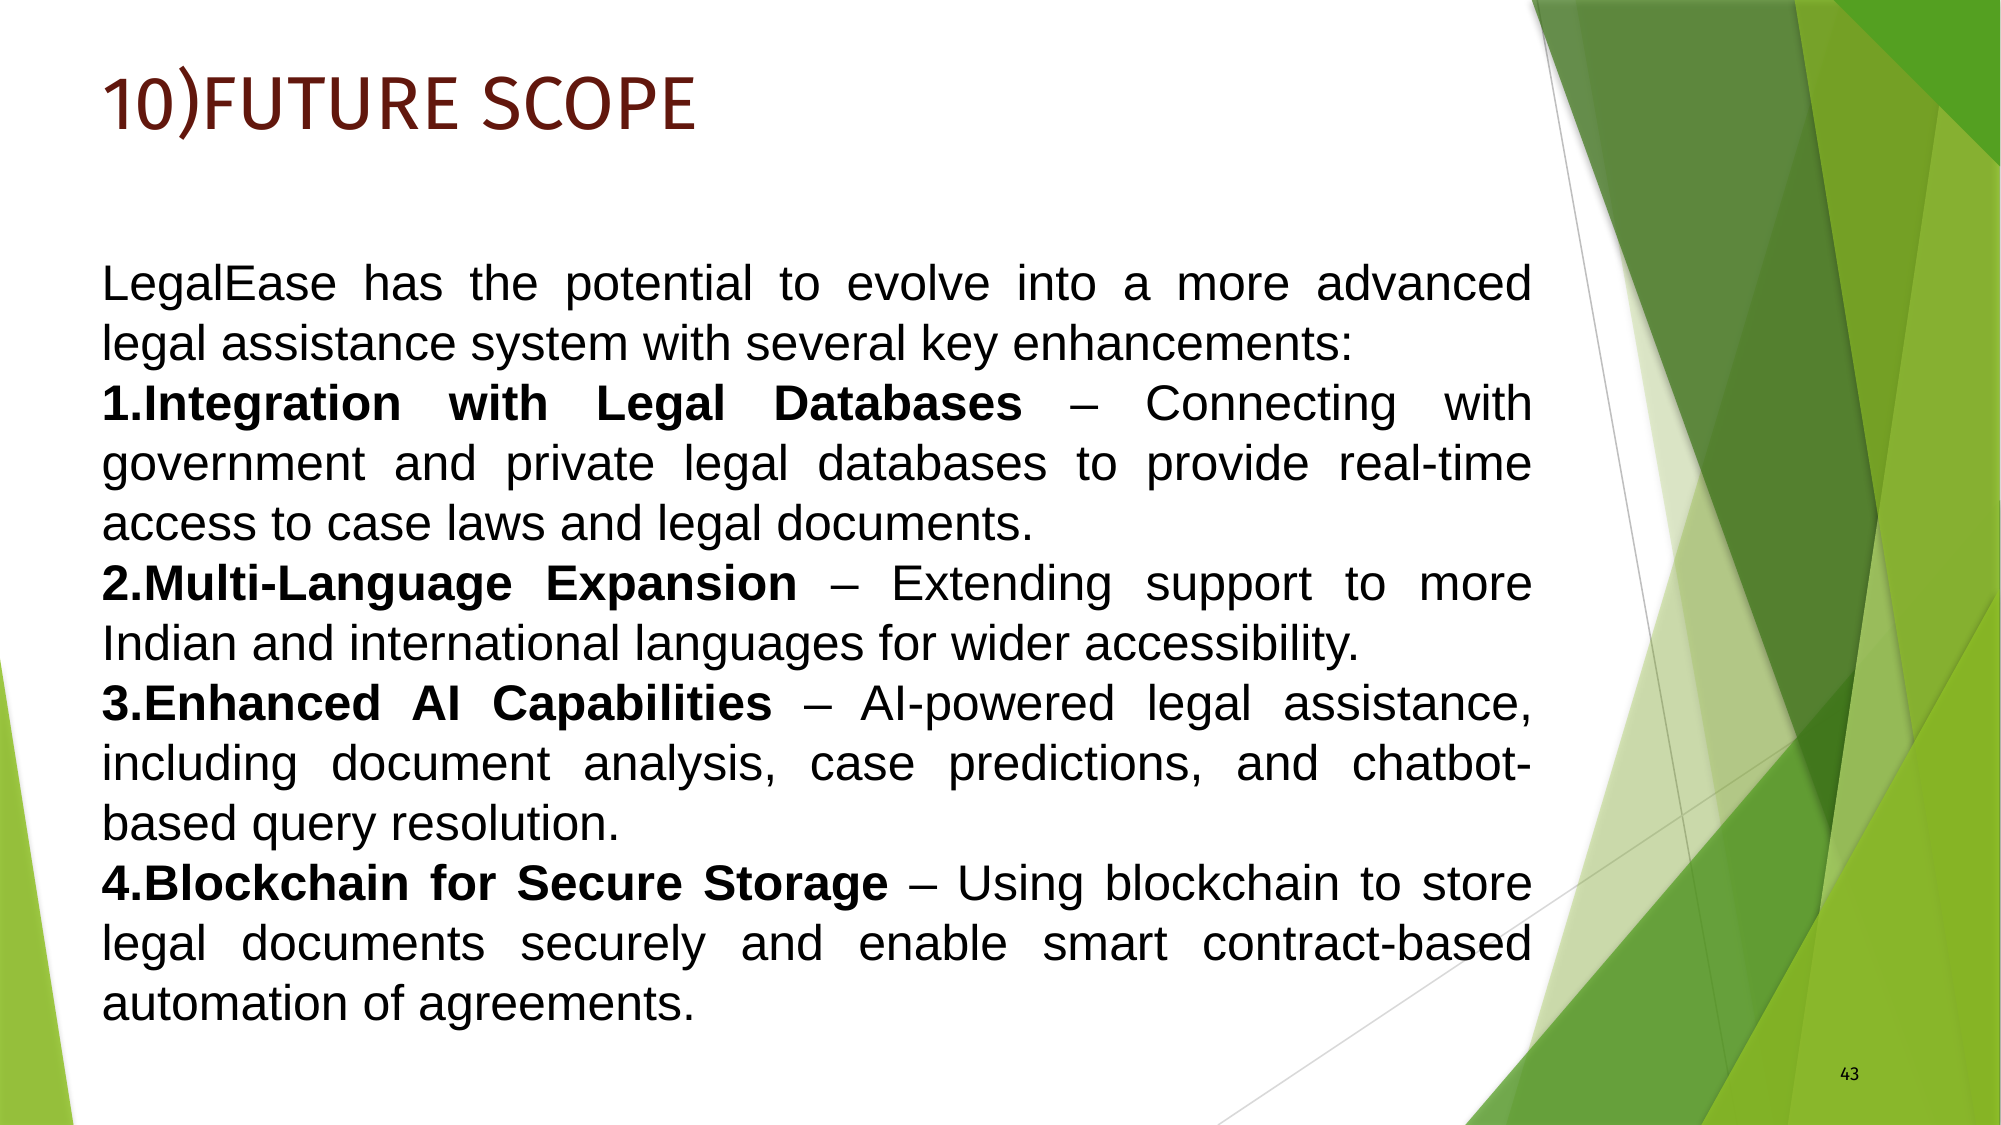

# 10)FUTURE SCOPE​

LegalEase has the potential to evolve into a more advanced legal assistance system with several key enhancements:
Integration with Legal Databases – Connecting with government and private legal databases to provide real-time access to case laws and legal documents.
Multi-Language Expansion – Extending support to more Indian and international languages for wider accessibility.
Enhanced AI Capabilities – AI-powered legal assistance, including document analysis, case predictions, and chatbot-based query resolution.
Blockchain for Secure Storage – Using blockchain to store legal documents securely and enable smart contract-based automation of agreements.
43